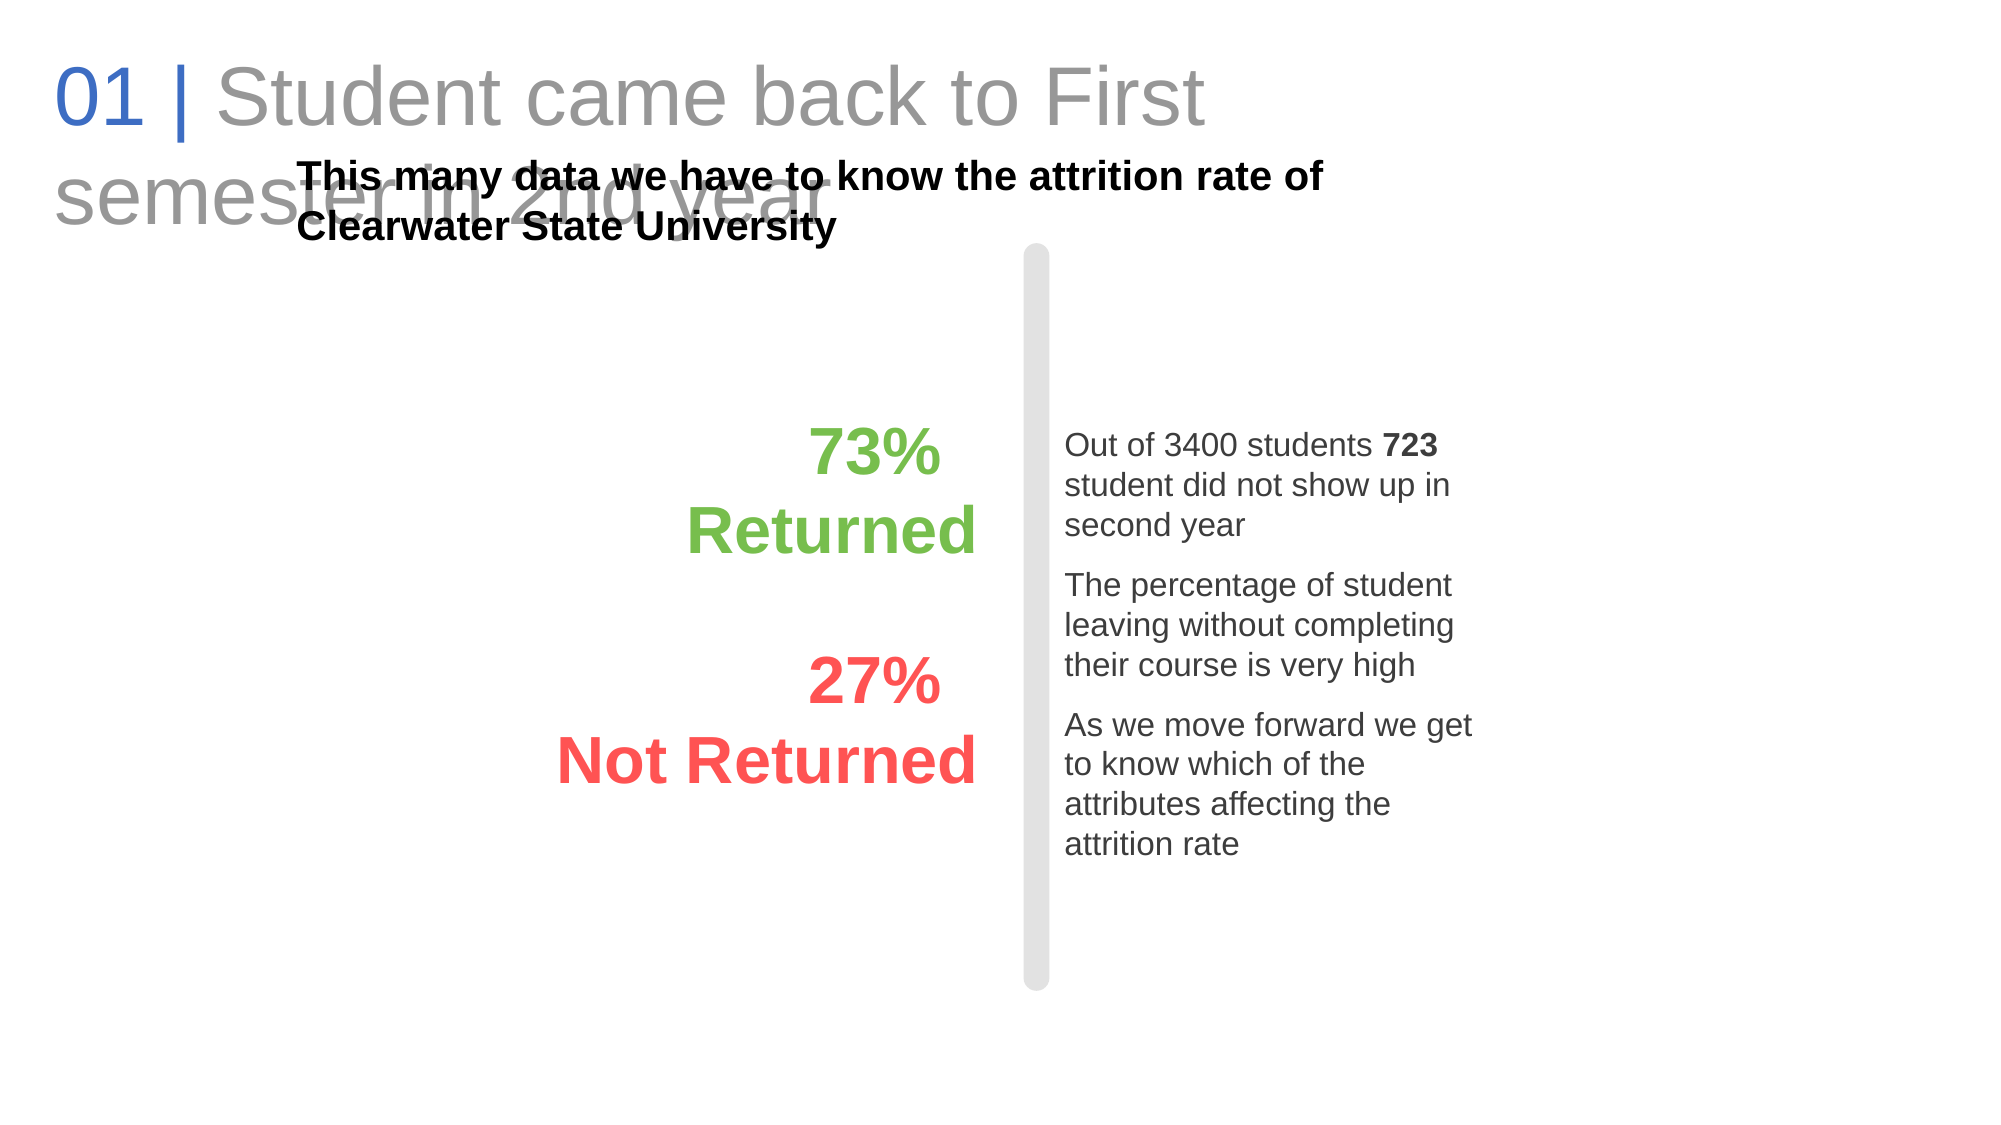

01 | Student came back to First semester in 2nd year
This many data we have to know the attrition rate of Clearwater State University

73%
Returned
Out of 3400 students 723 student did not show up in second year

The percentage of student leaving without completing their course is very high

As we move forward we get to know which of the attributes affecting the attrition rate

27%
Not Returned